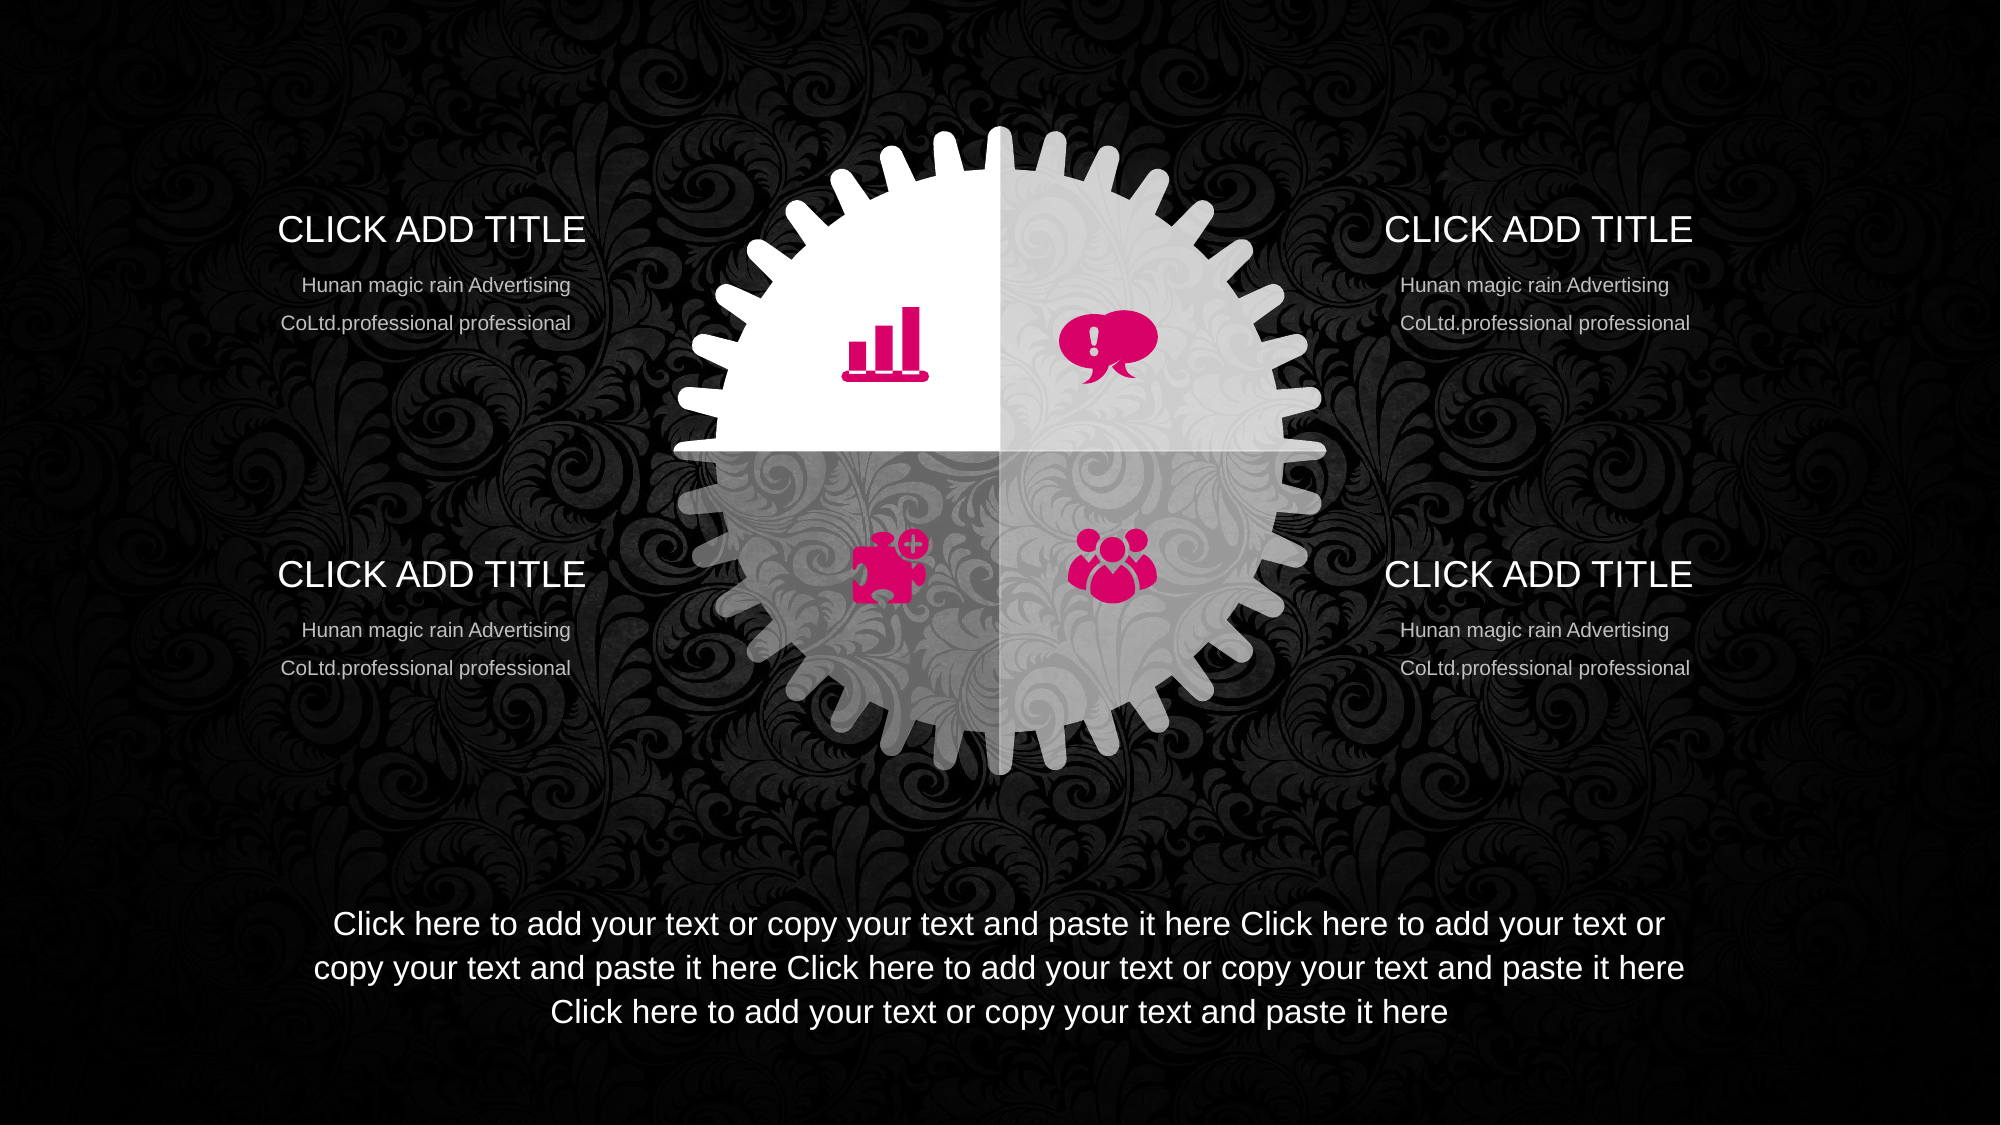

CLICK ADD TITLE
Hunan magic rain Advertising CoLtd.professional professional
CLICK ADD TITLE
Hunan magic rain Advertising CoLtd.professional professional

CLICK ADD TITLE
Hunan magic rain Advertising CoLtd.professional professional
CLICK ADD TITLE
Hunan magic rain Advertising CoLtd.professional professional
Click here to add your text or copy your text and paste it here Click here to add your text or copy your text and paste it here Click here to add your text or copy your text and paste it here Click here to add your text or copy your text and paste it here